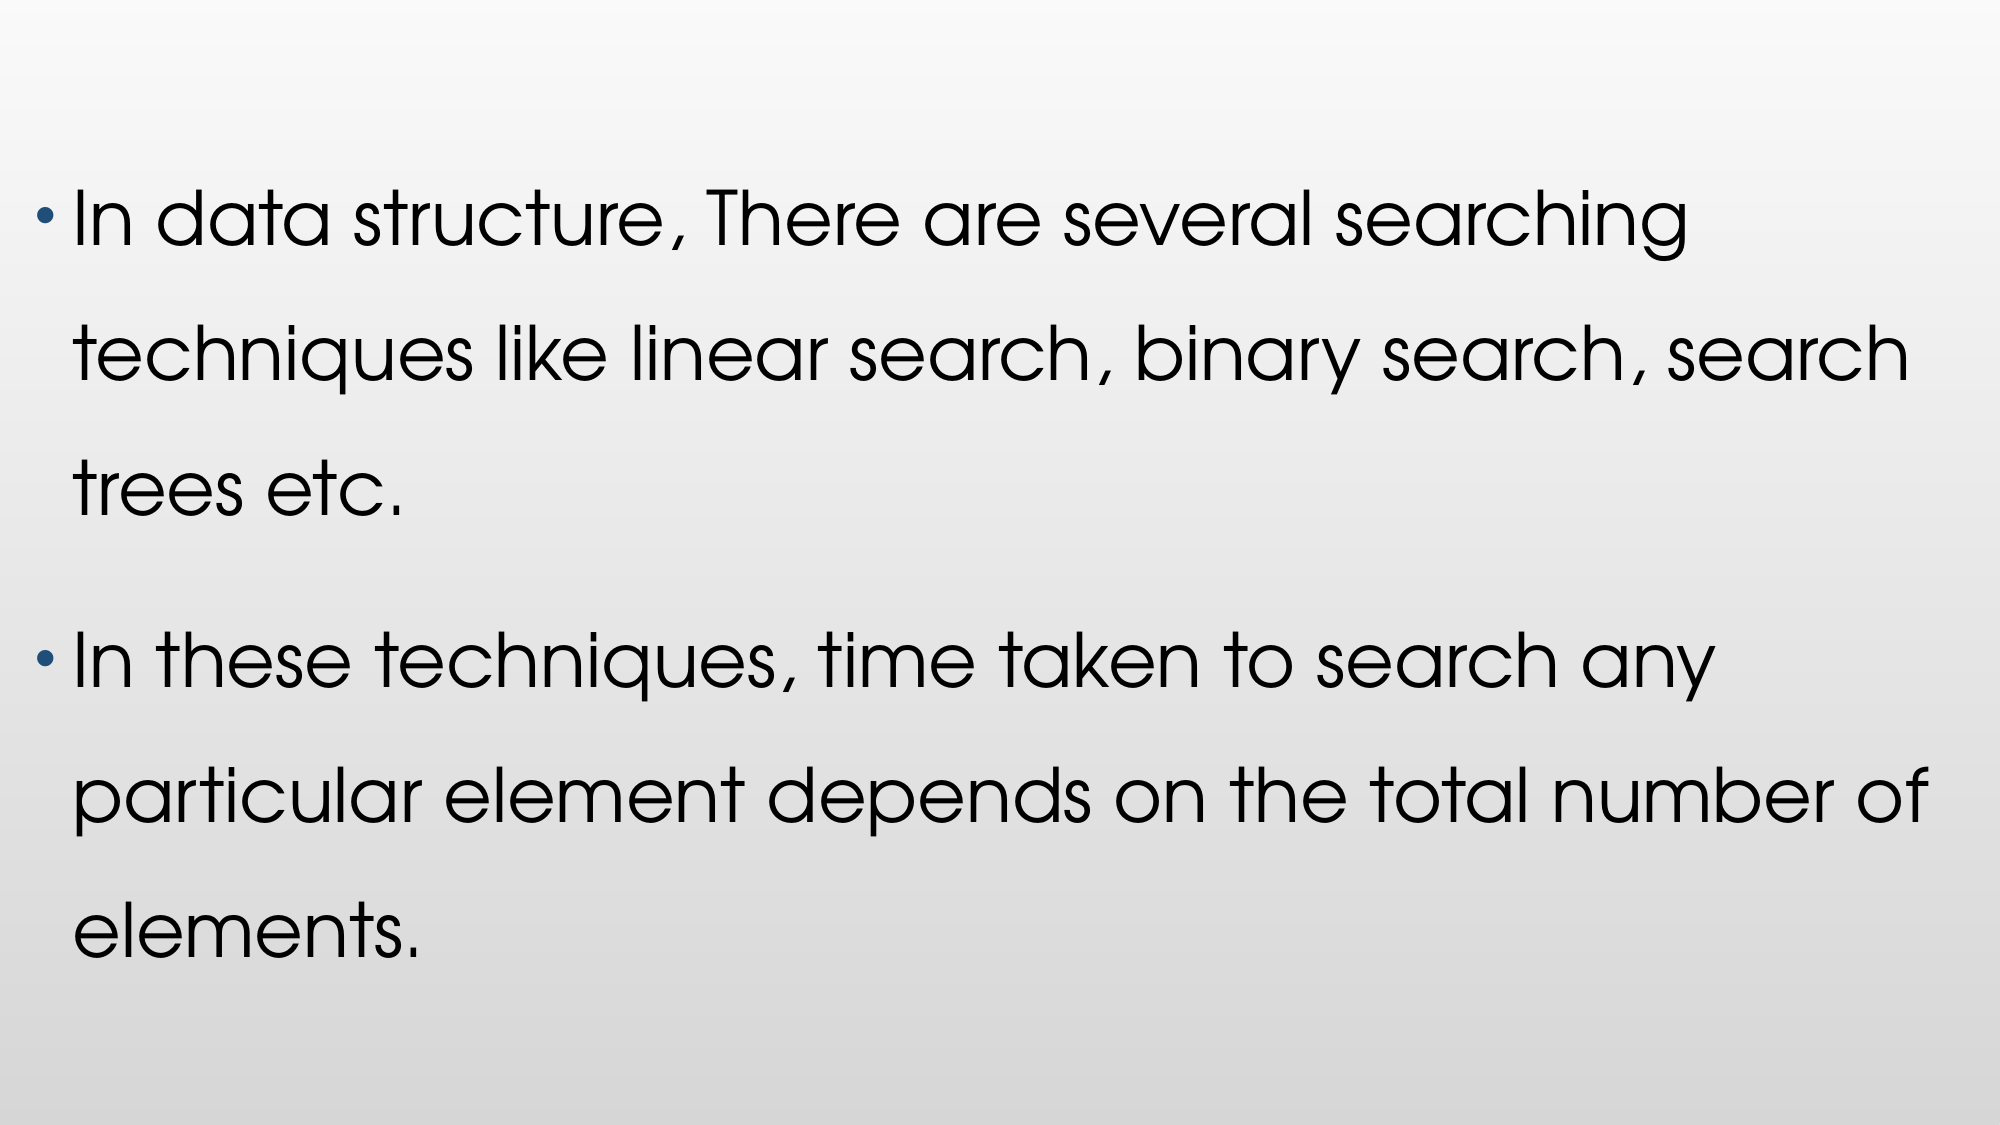

In data structure, There are several searching techniques like linear search, binary search, search trees etc.
In these techniques, time taken to search any particular element depends on the total number of elements.